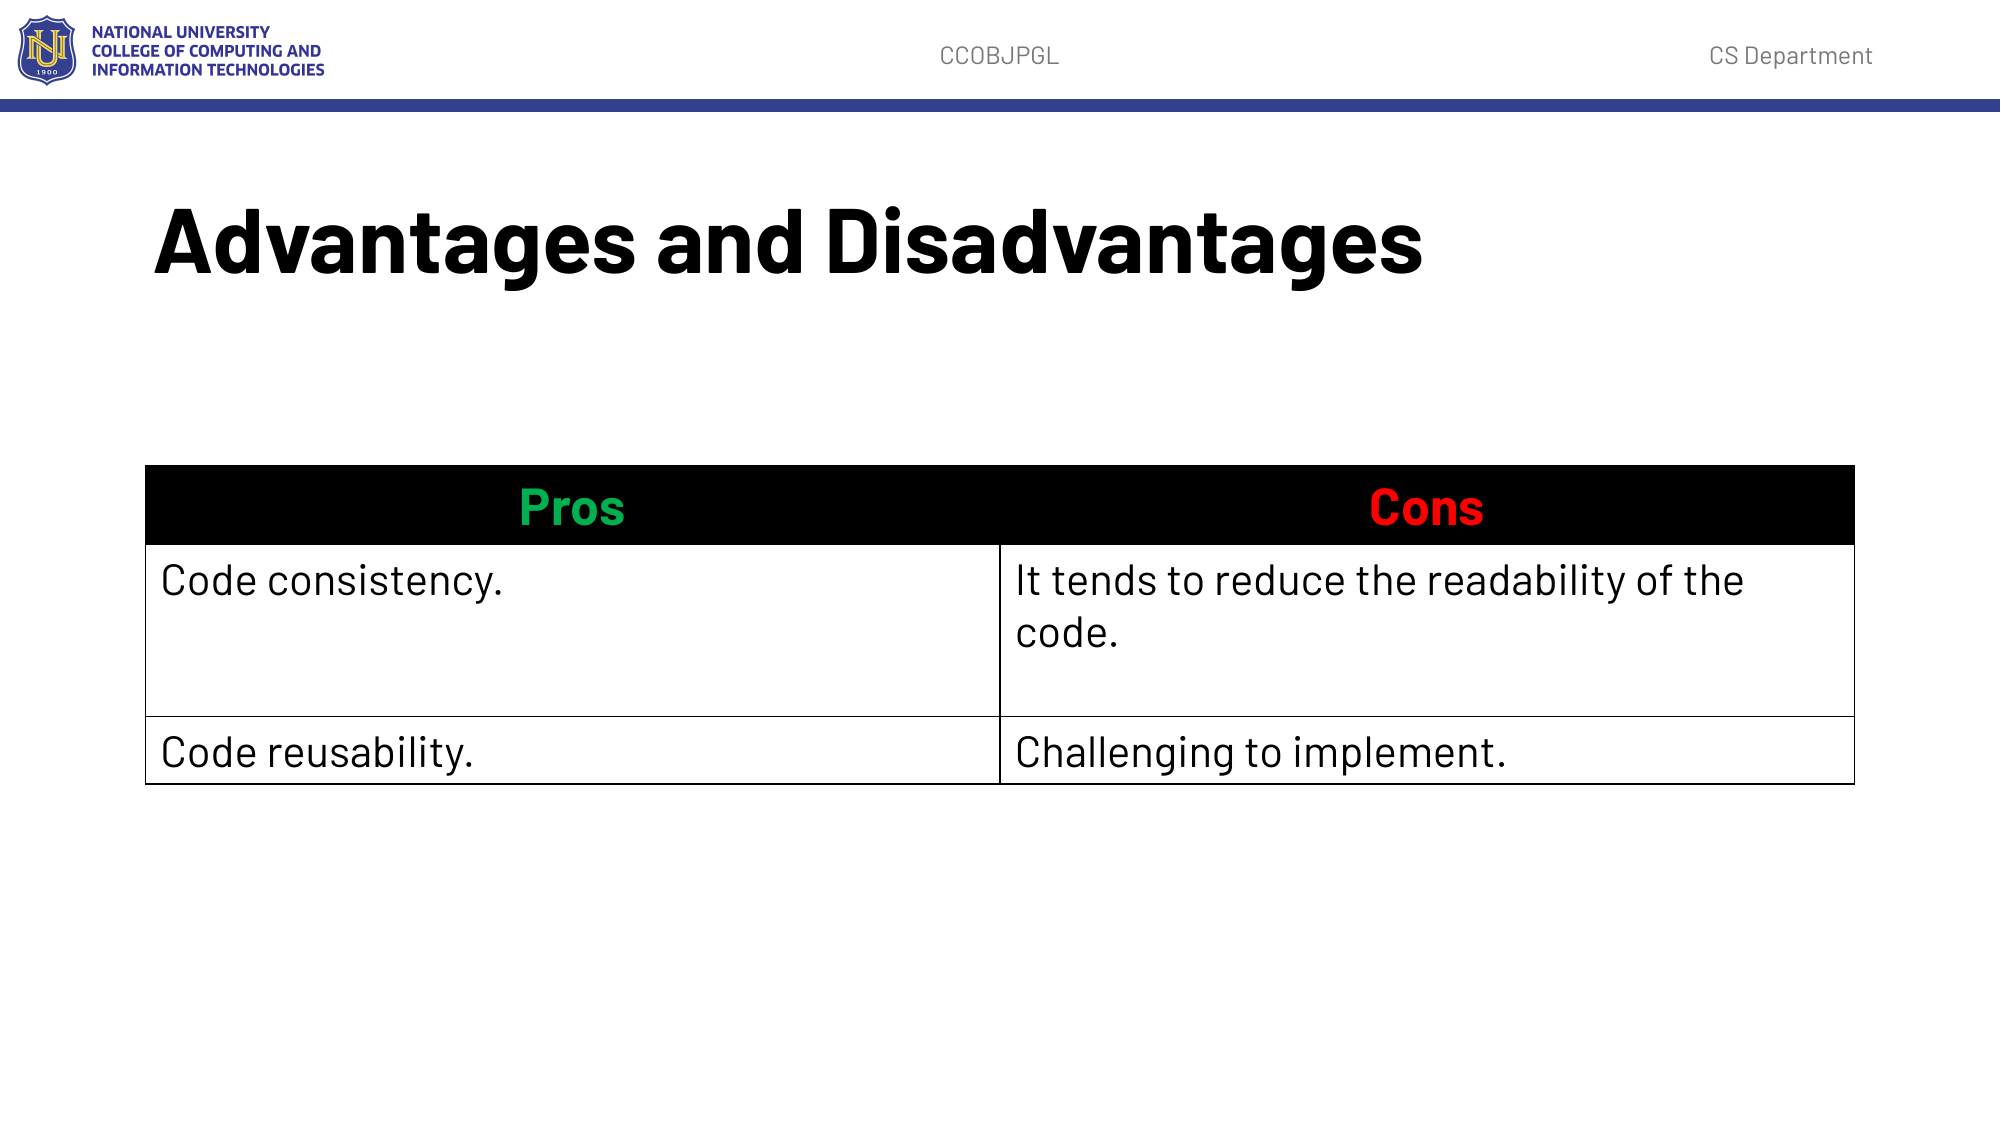

# Advantages and Disadvantages
| Pros | Cons |
| --- | --- |
| Code consistency. | It tends to reduce the readability of the code. |
| Code reusability. | Challenging to implement. |